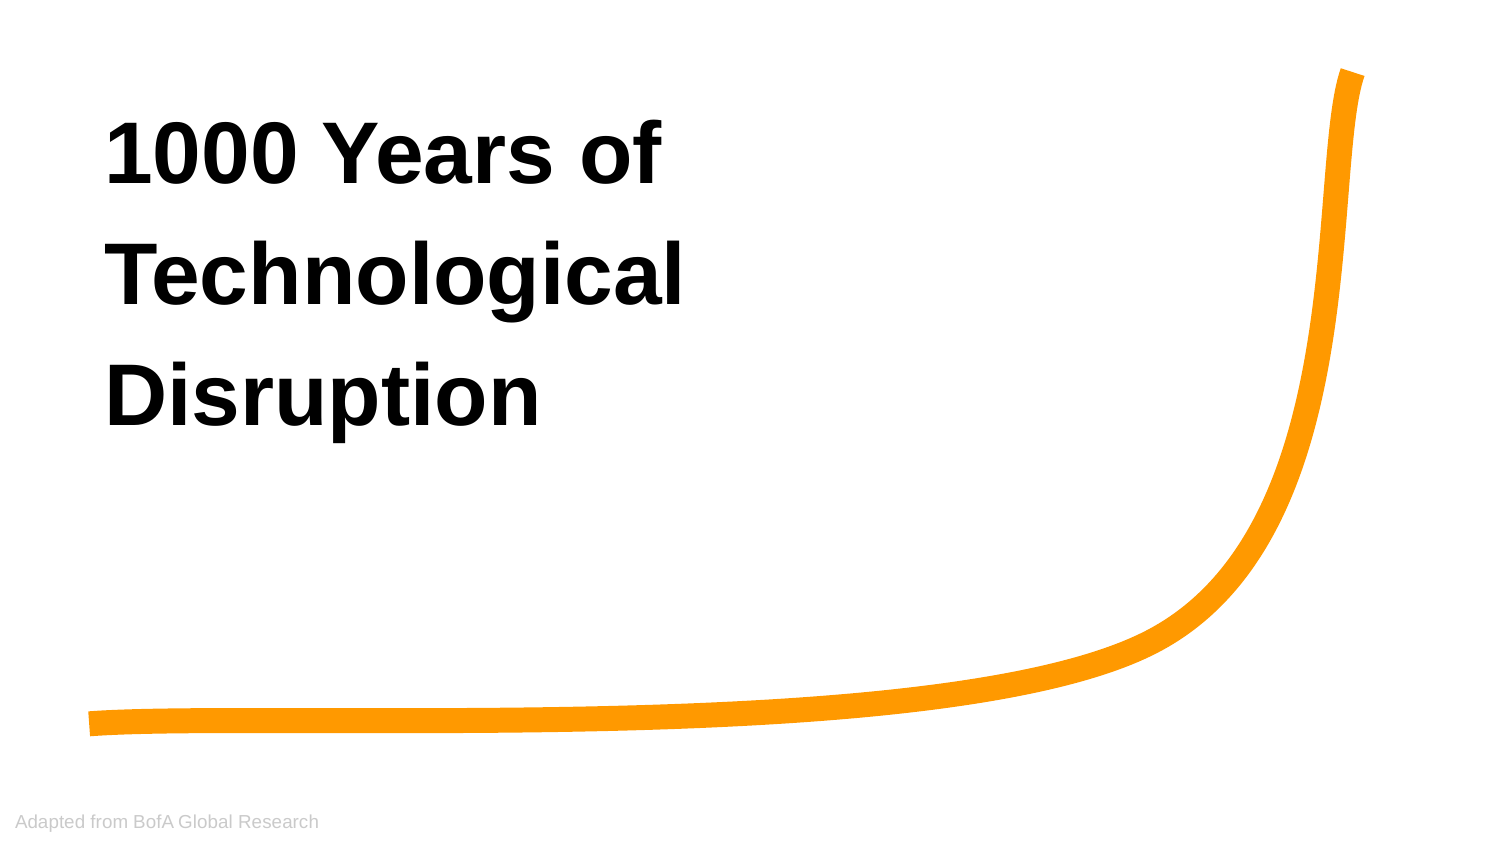

1000 Years of Technological Disruption

Adapted from BofA Global Research